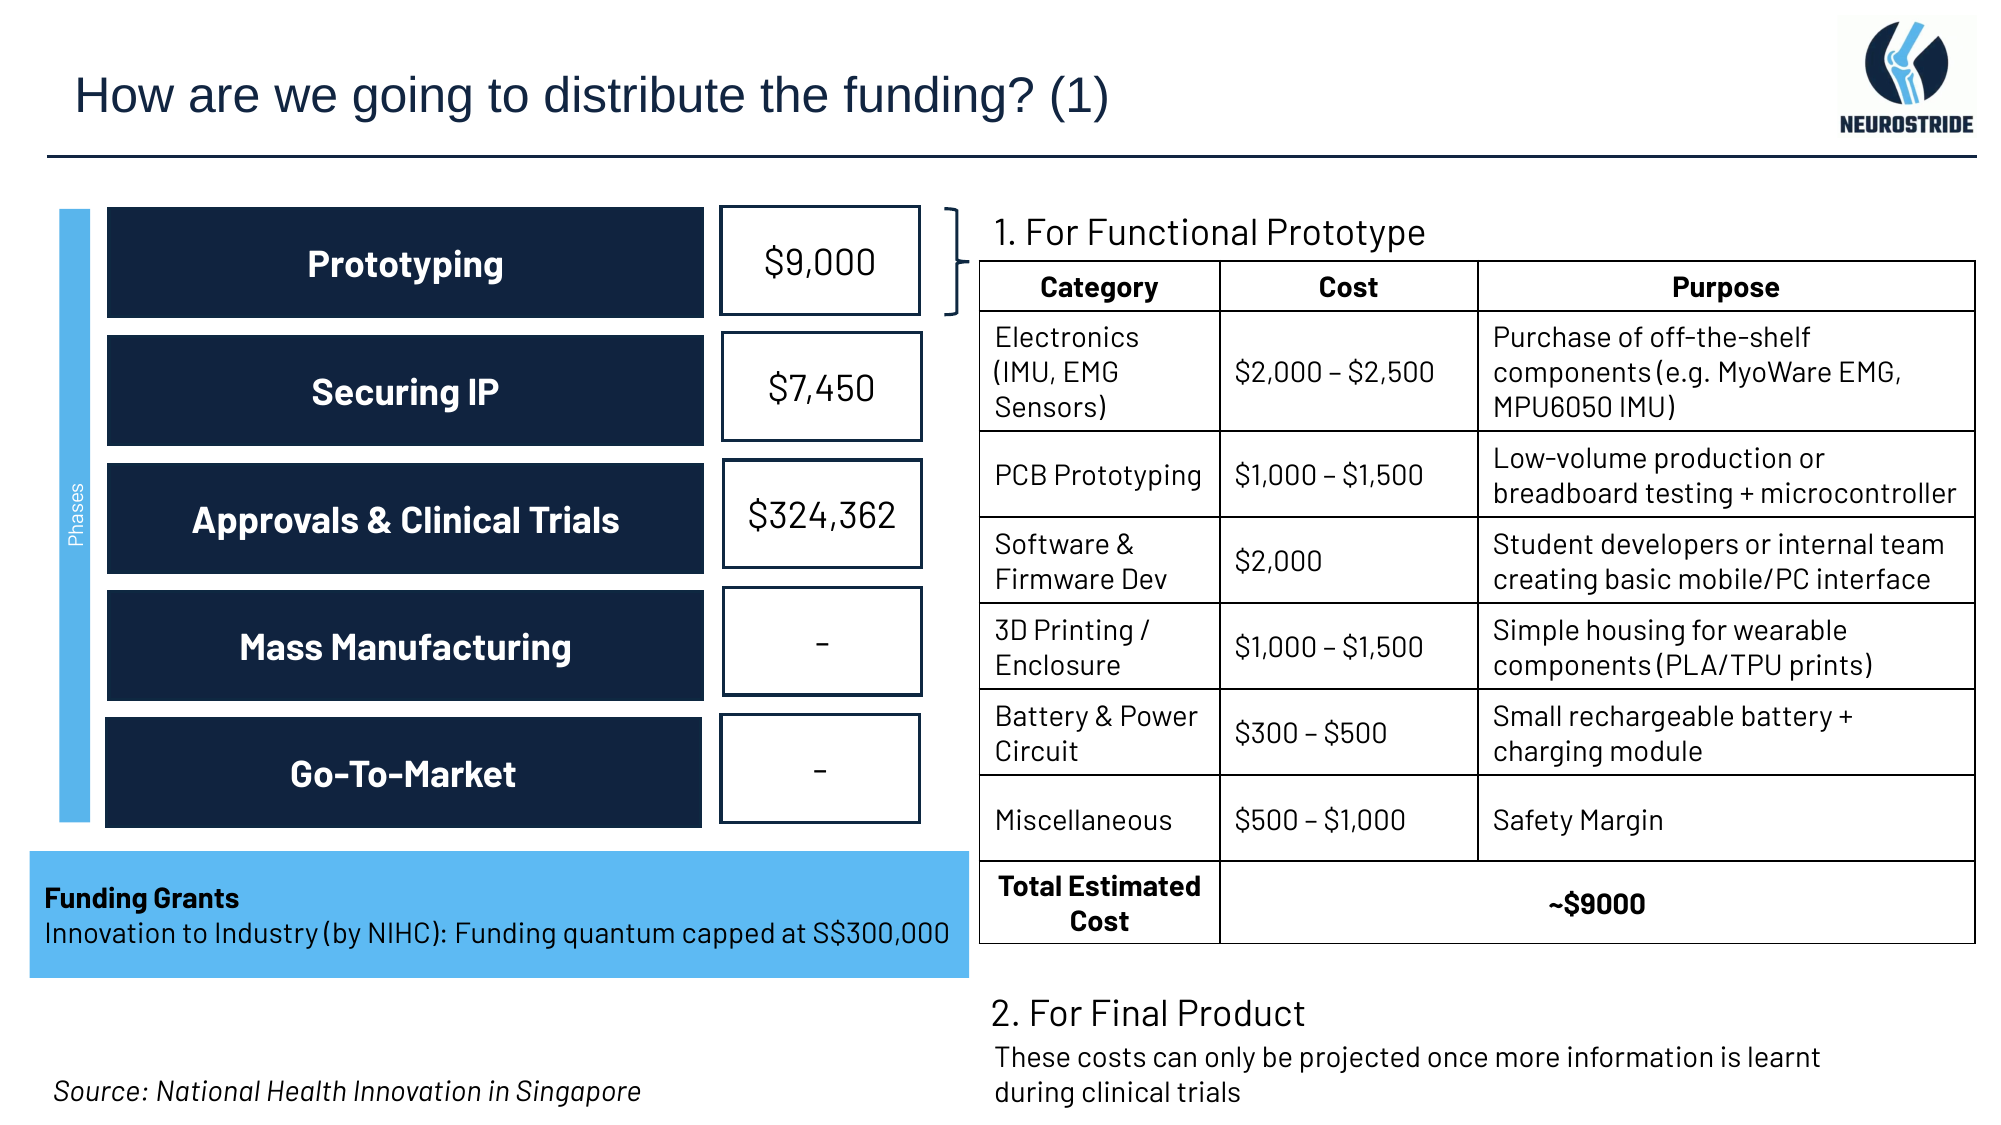

How are we going to distribute the funding? (1)
1. For Functional Prototype
$9,000
Prototyping

| Category | Cost | Purpose |
| --- | --- | --- |
| Electronics (IMU, EMG Sensors) | $2,000 – $2,500 | Purchase of off-the-shelf components (e.g. MyoWare EMG, MPU6050 IMU) |
| PCB Prototyping | $1,000 – $1,500 | Low-volume production or breadboard testing + microcontroller |
| Software & Firmware Dev | $2,000 | Student developers or internal team creating basic mobile/PC interface |
| 3D Printing / Enclosure | $1,000 – $1,500 | Simple housing for wearable components (PLA/TPU prints) |
| Battery & Power Circuit | $300 – $500 | Small rechargeable battery + charging module |
| Miscellaneous | $500 – $1,000 | Safety Margin |
| Total Estimated Cost | ~$9000 |  |
$7,450
Securing IP
$324,362
Approvals & Clinical Trials
Phases
-
Mass Manufacturing
-
Go-To-Market
Funding Grants
Innovation to Industry (by NIHC): Funding quantum capped at S$300,000
2. For Final Product
These costs can only be projected once more information is learnt during clinical trials
Source: National Health Innovation in Singapore